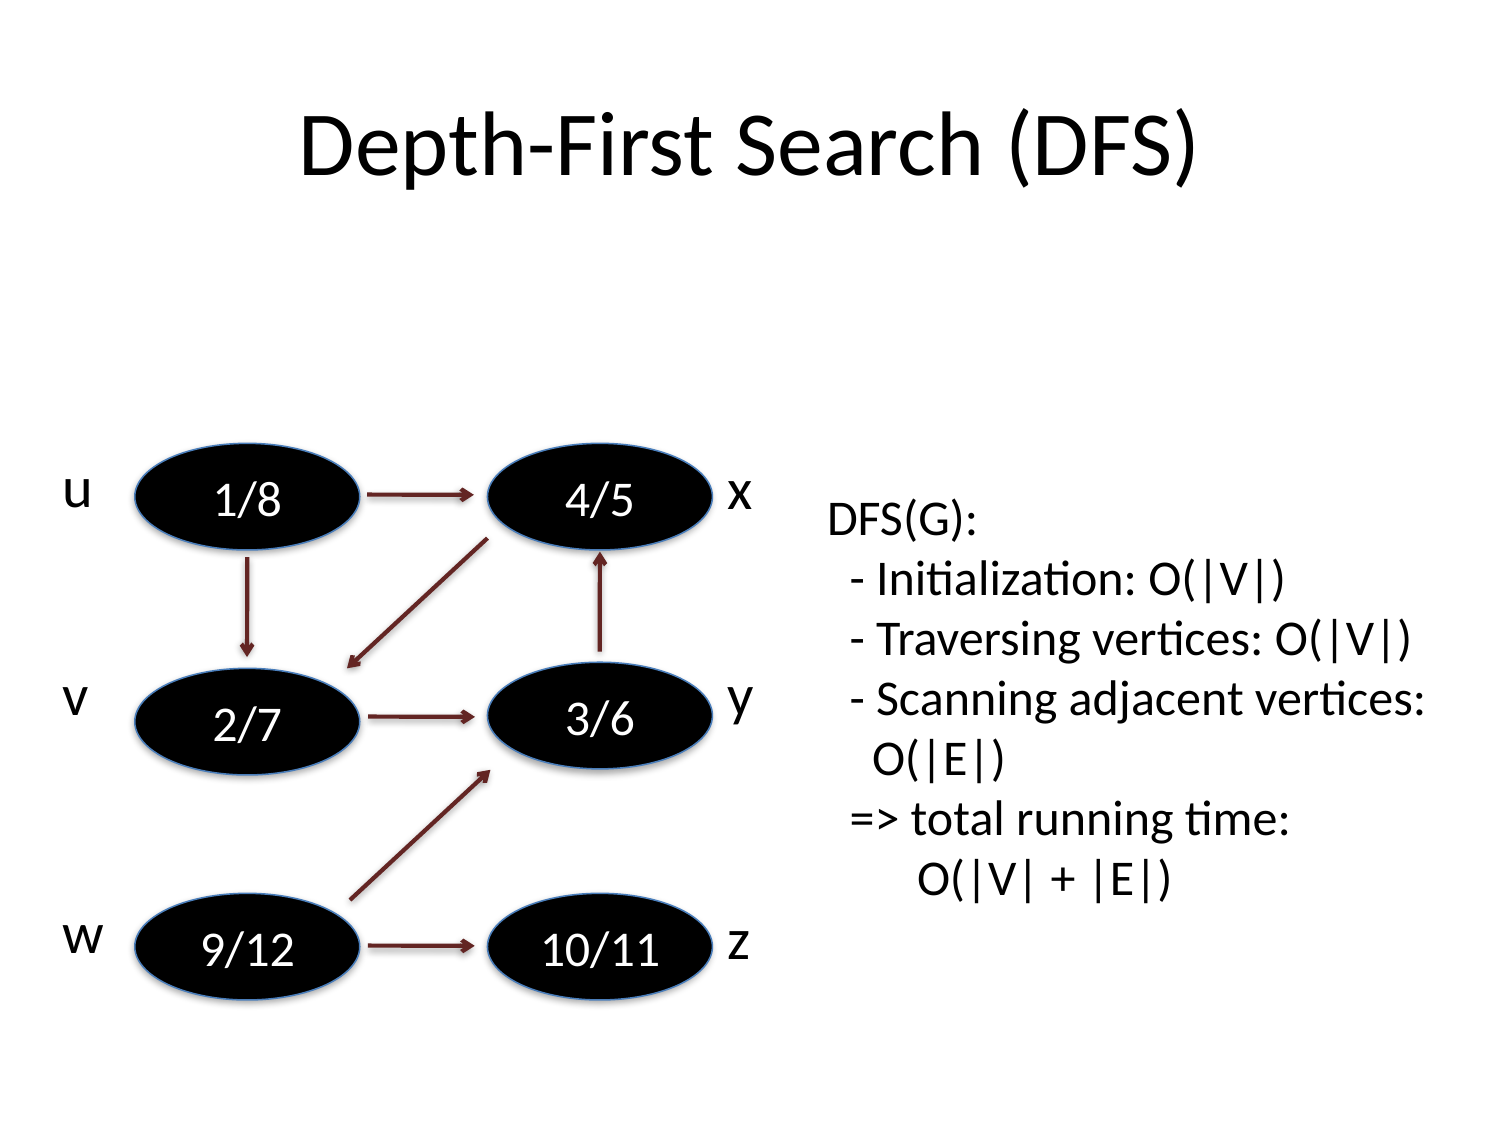

# Depth-First Search (DFS)
u
4/5
1/8
x
DFS(G):
  - Initialization: O(|V|)
  - Traversing vertices: O(|V|)
  - Scanning adjacent vertices:
    O(|E|)
  => total running time:
        O(|V| + |E|)
v
y
3/6
2/7
w
9/12
10/11
z